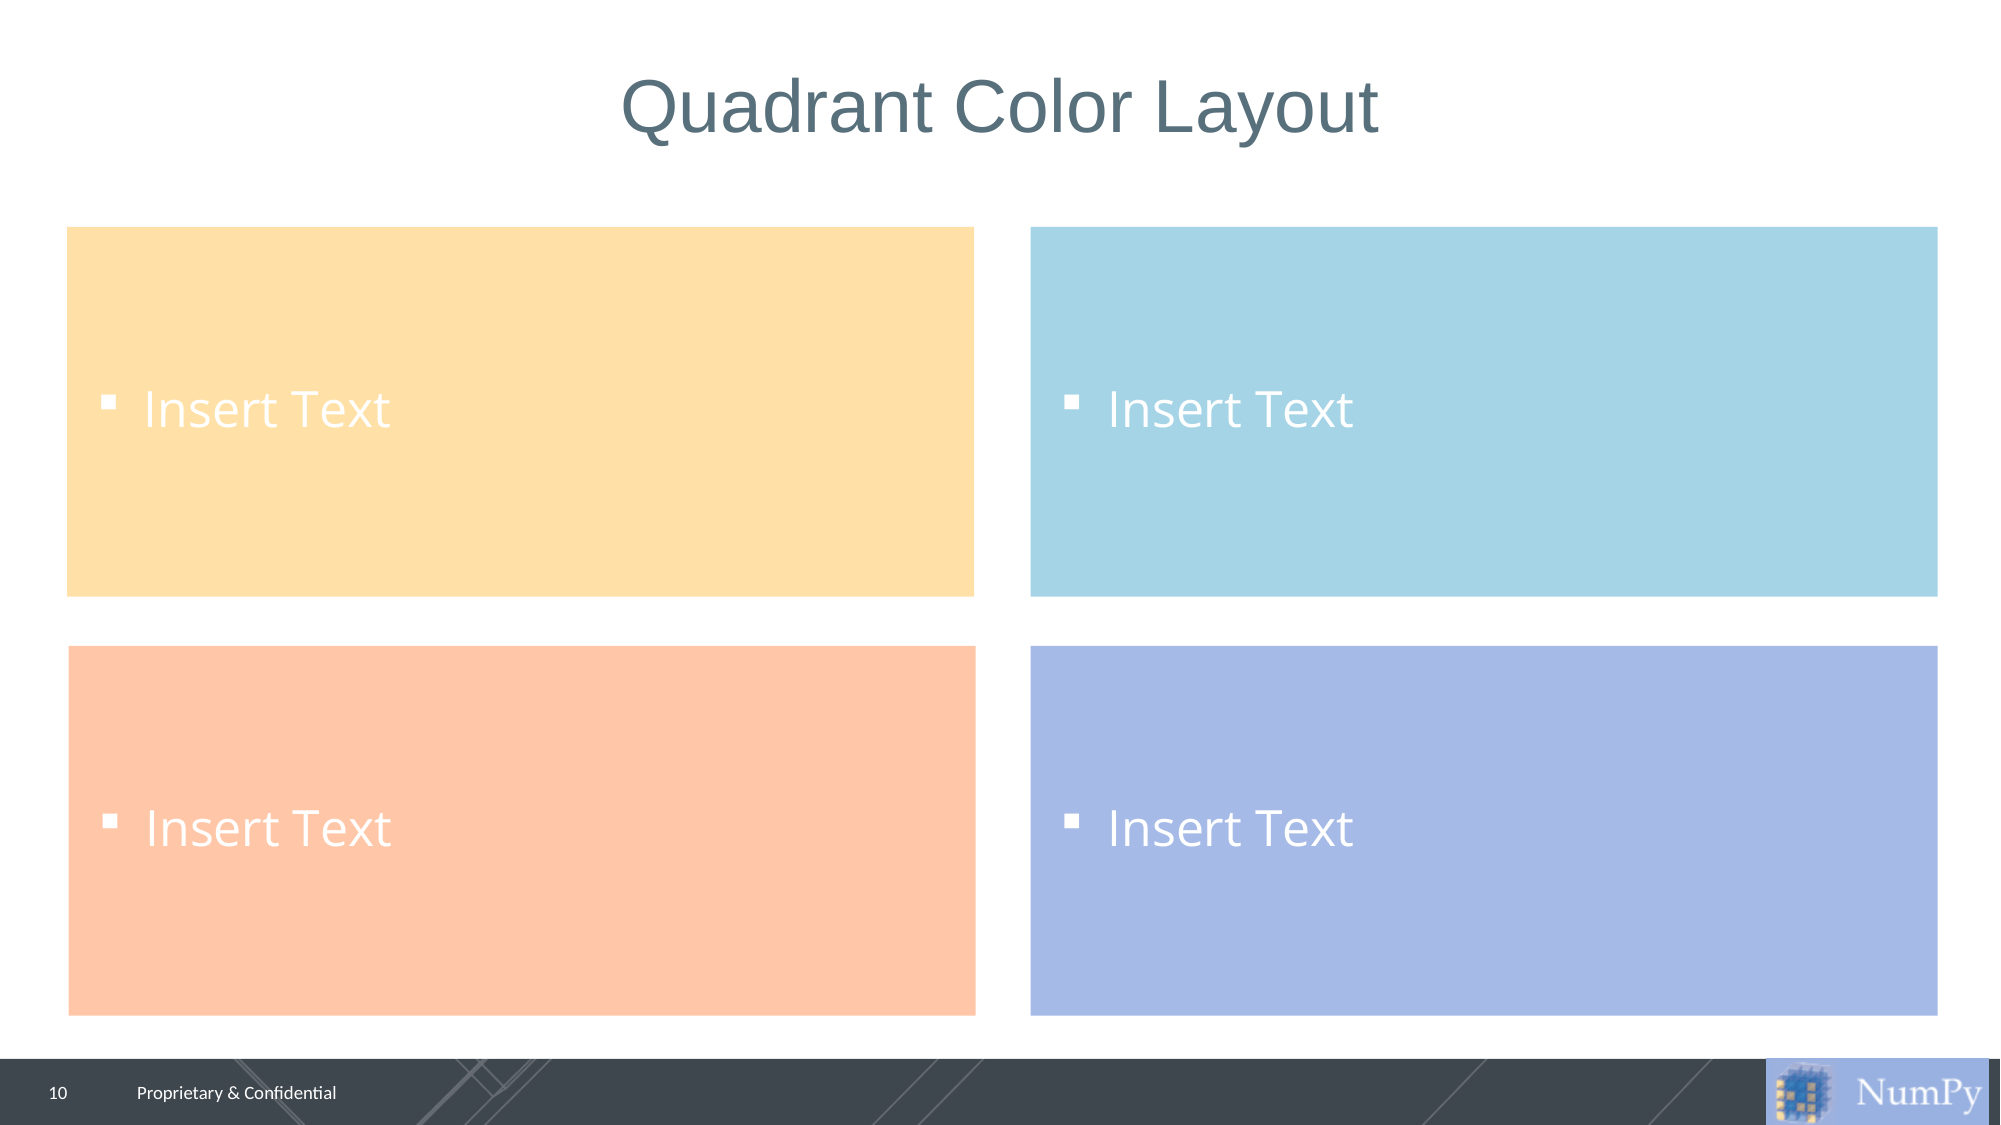

# Quadrant Color Layout
Insert Text
Insert Text
Insert Text
Insert Text
10
Proprietary & Confidential